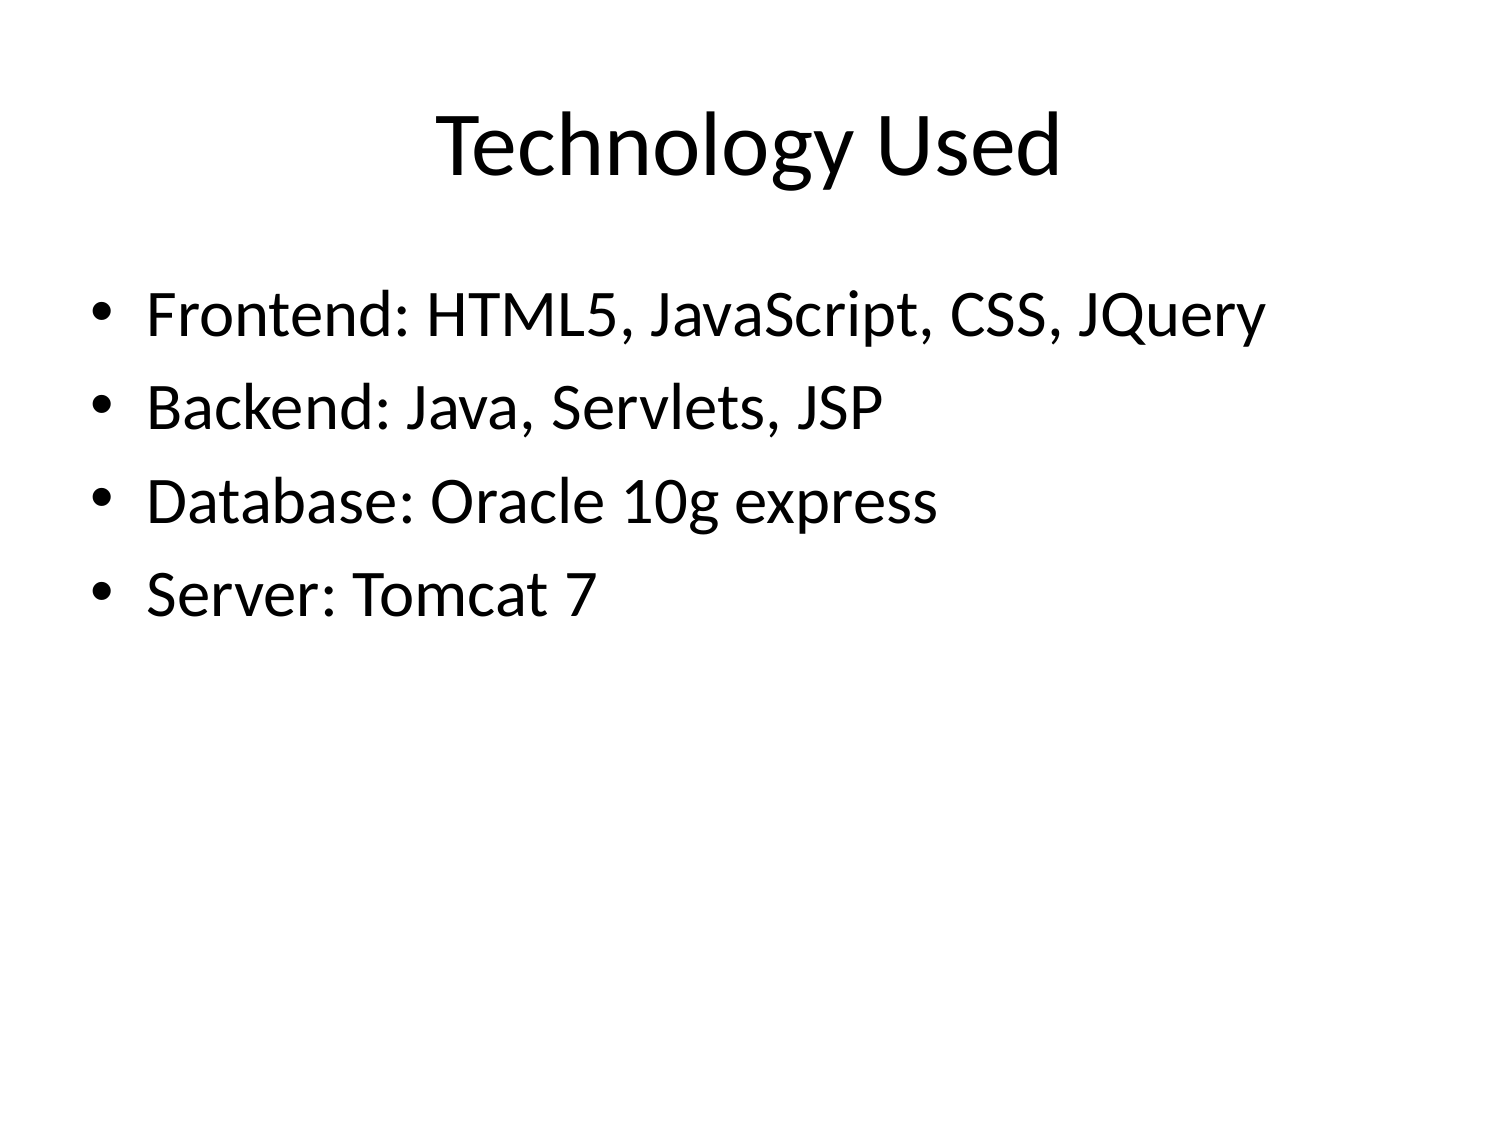

# Technology Used
Frontend: HTML5, JavaScript, CSS, JQuery
Backend: Java, Servlets, JSP
Database: Oracle 10g express
Server: Tomcat 7